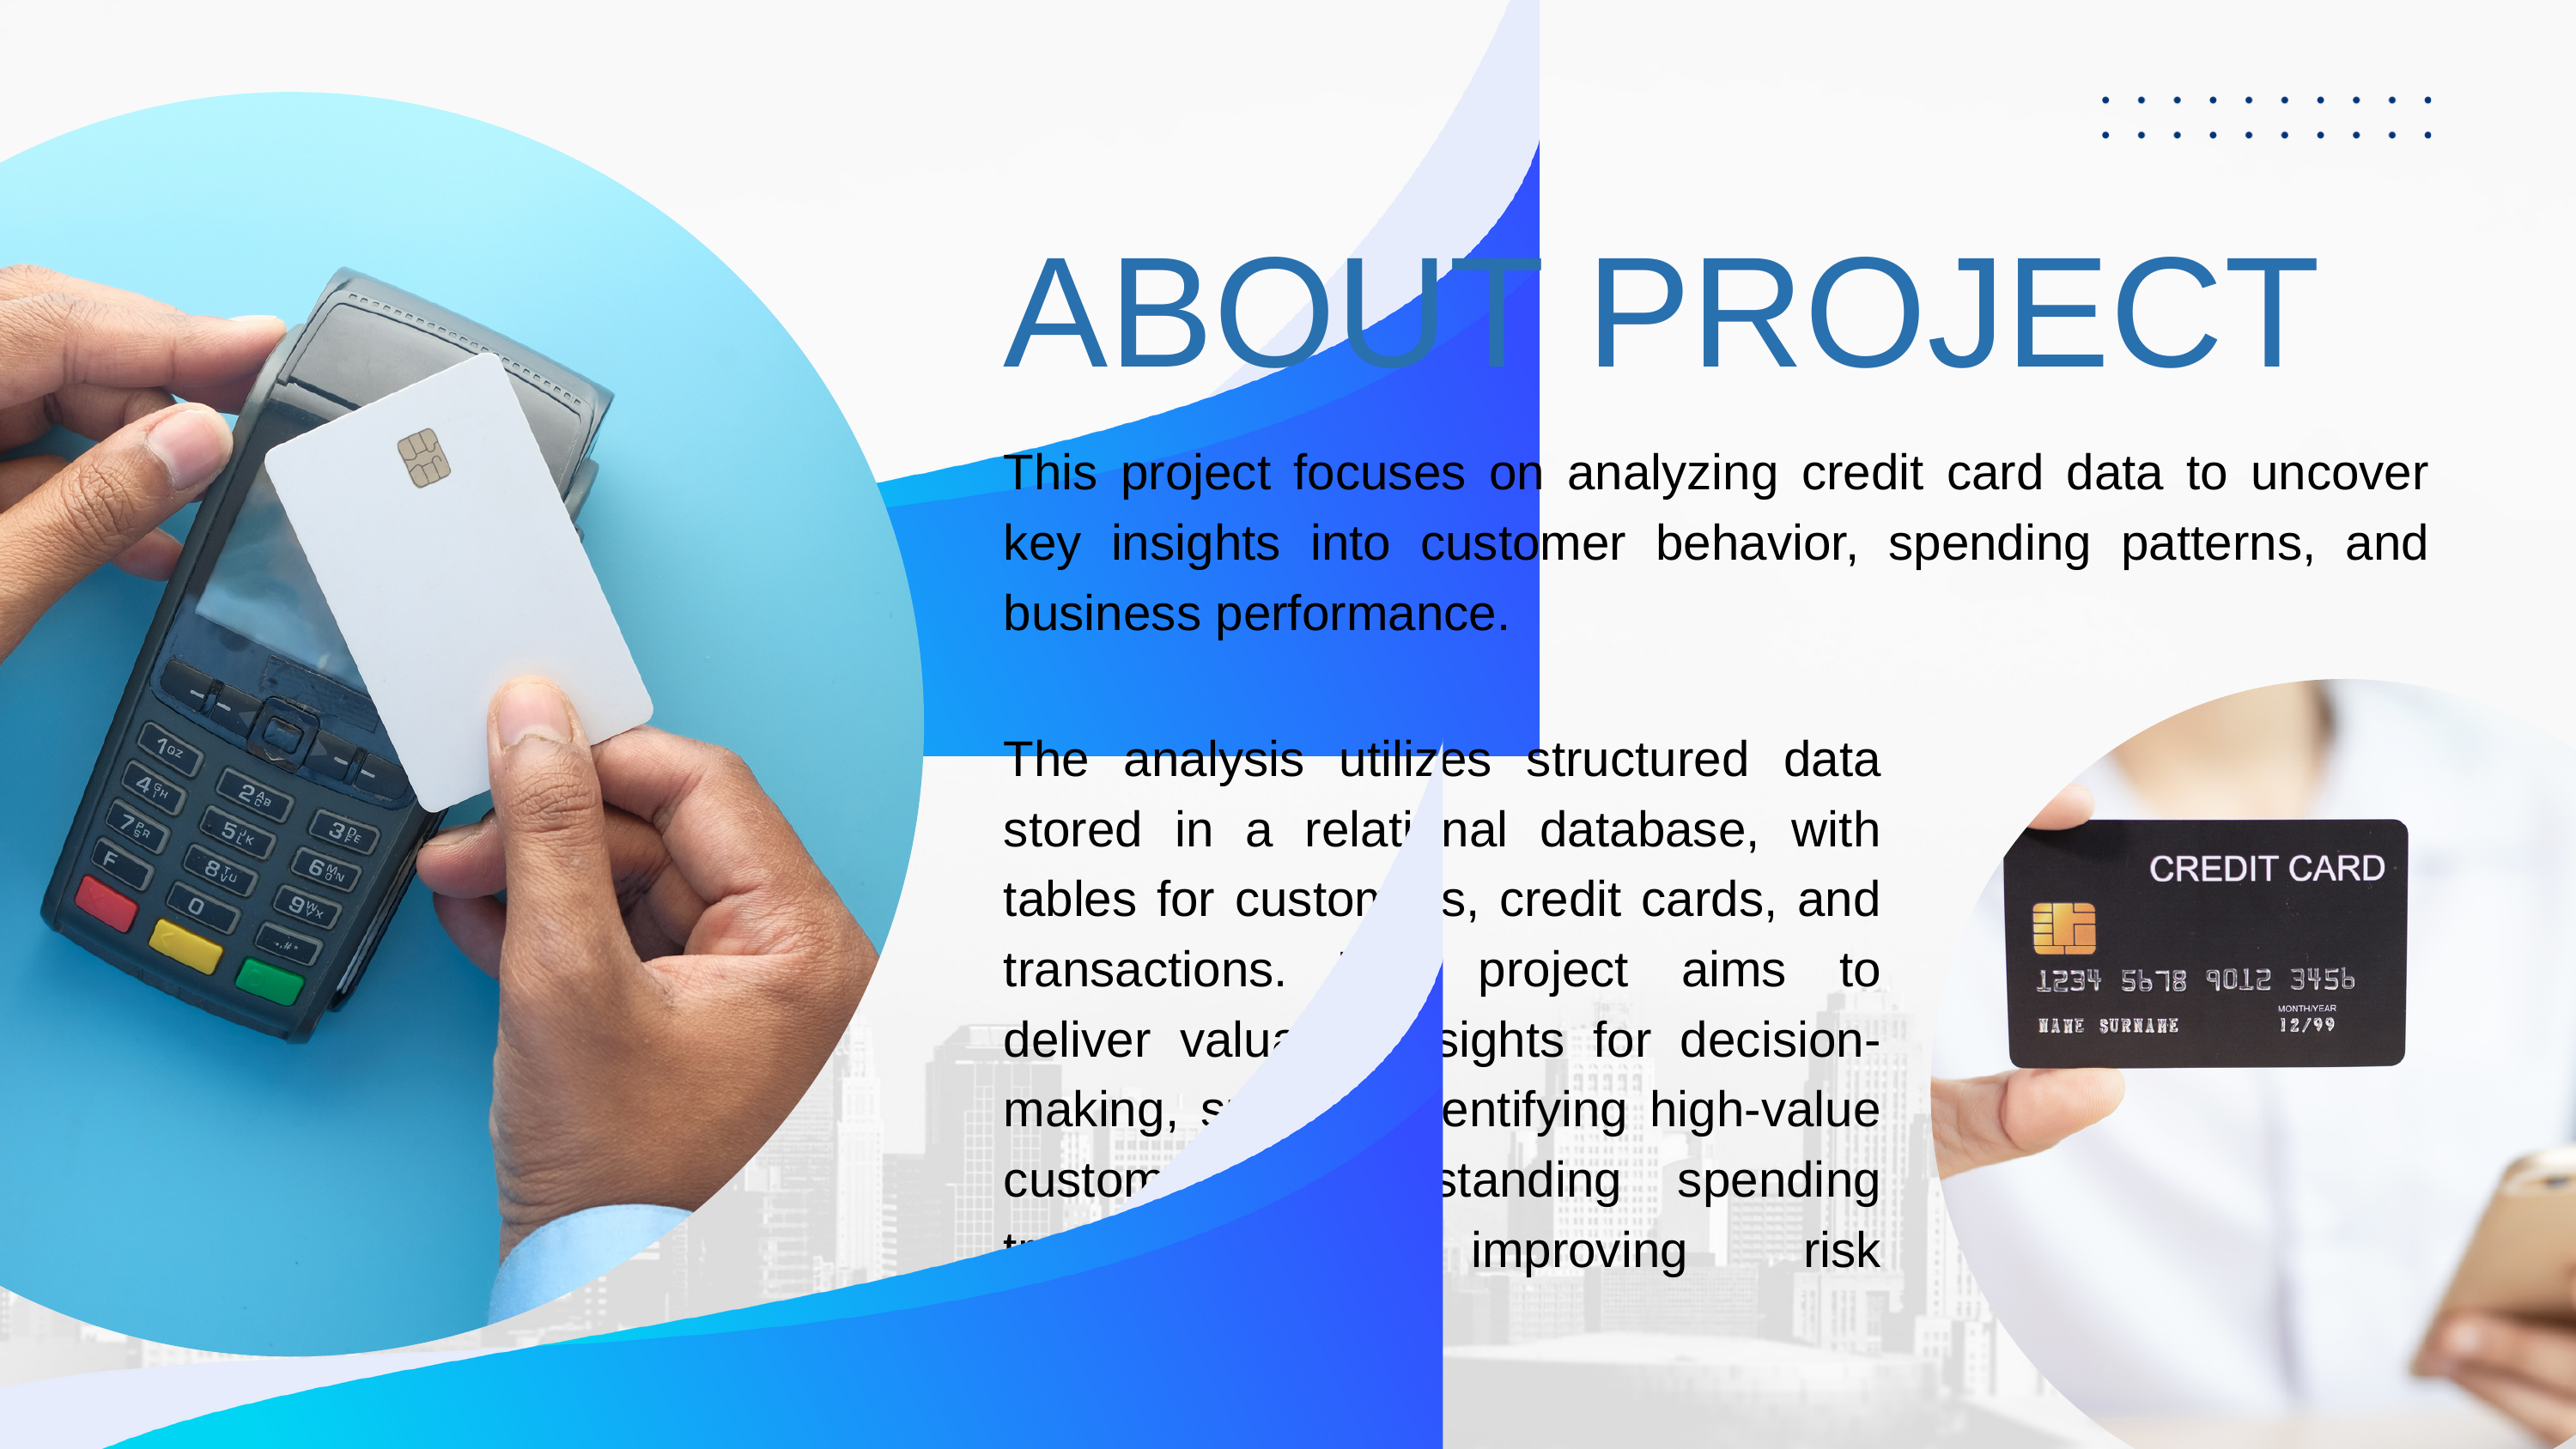

ABOUT PROJECT
This project focuses on analyzing credit card data to uncover key insights into customer behavior, spending patterns, and business performance.

The analysis utilizes structured data stored in a relational database, with tables for customers, credit cards, and transactions. The project aims to deliver valuable insights for decision-making, such as identifying high-value customers, understanding spending trends, and improving risk management.